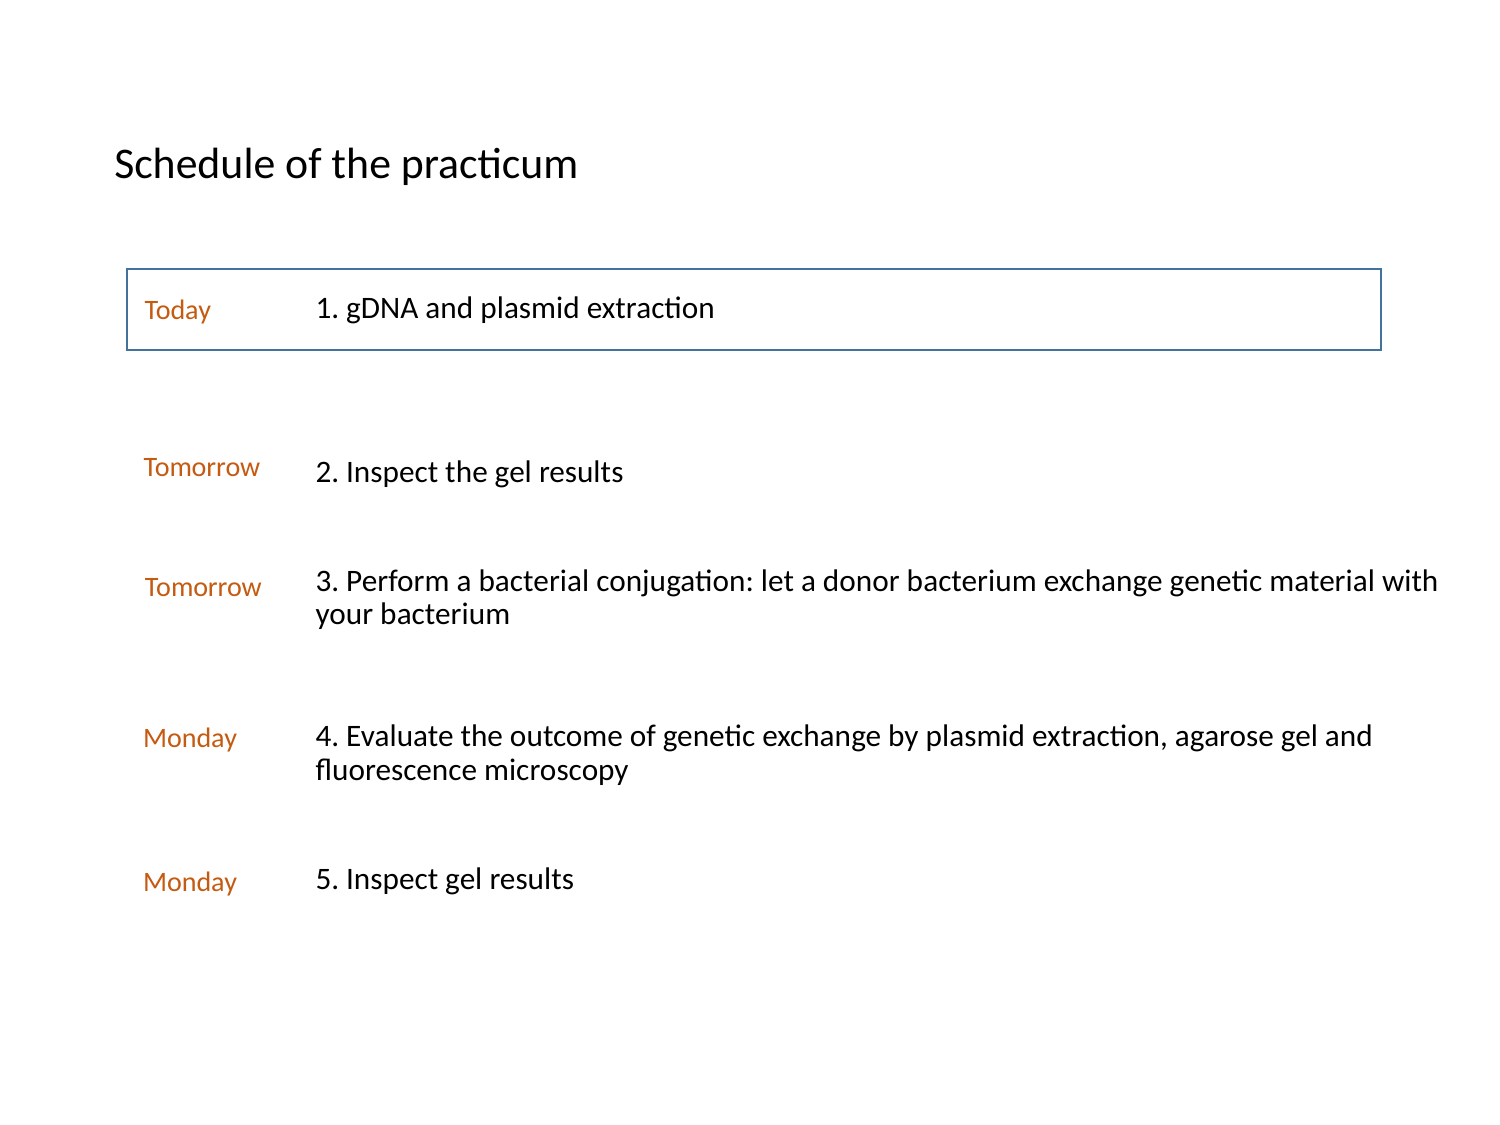

# Schedule of the practicum

Today
1. gDNA and plasmid extraction

2. Inspect the gel results

3. Perform a bacterial conjugation: let a donor bacterium exchange genetic material with your bacterium
4. Evaluate the outcome of genetic exchange by plasmid extraction, agarose gel and fluorescence microscopy

5. Inspect gel results

Tomorrow
Tomorrow

Monday
Monday